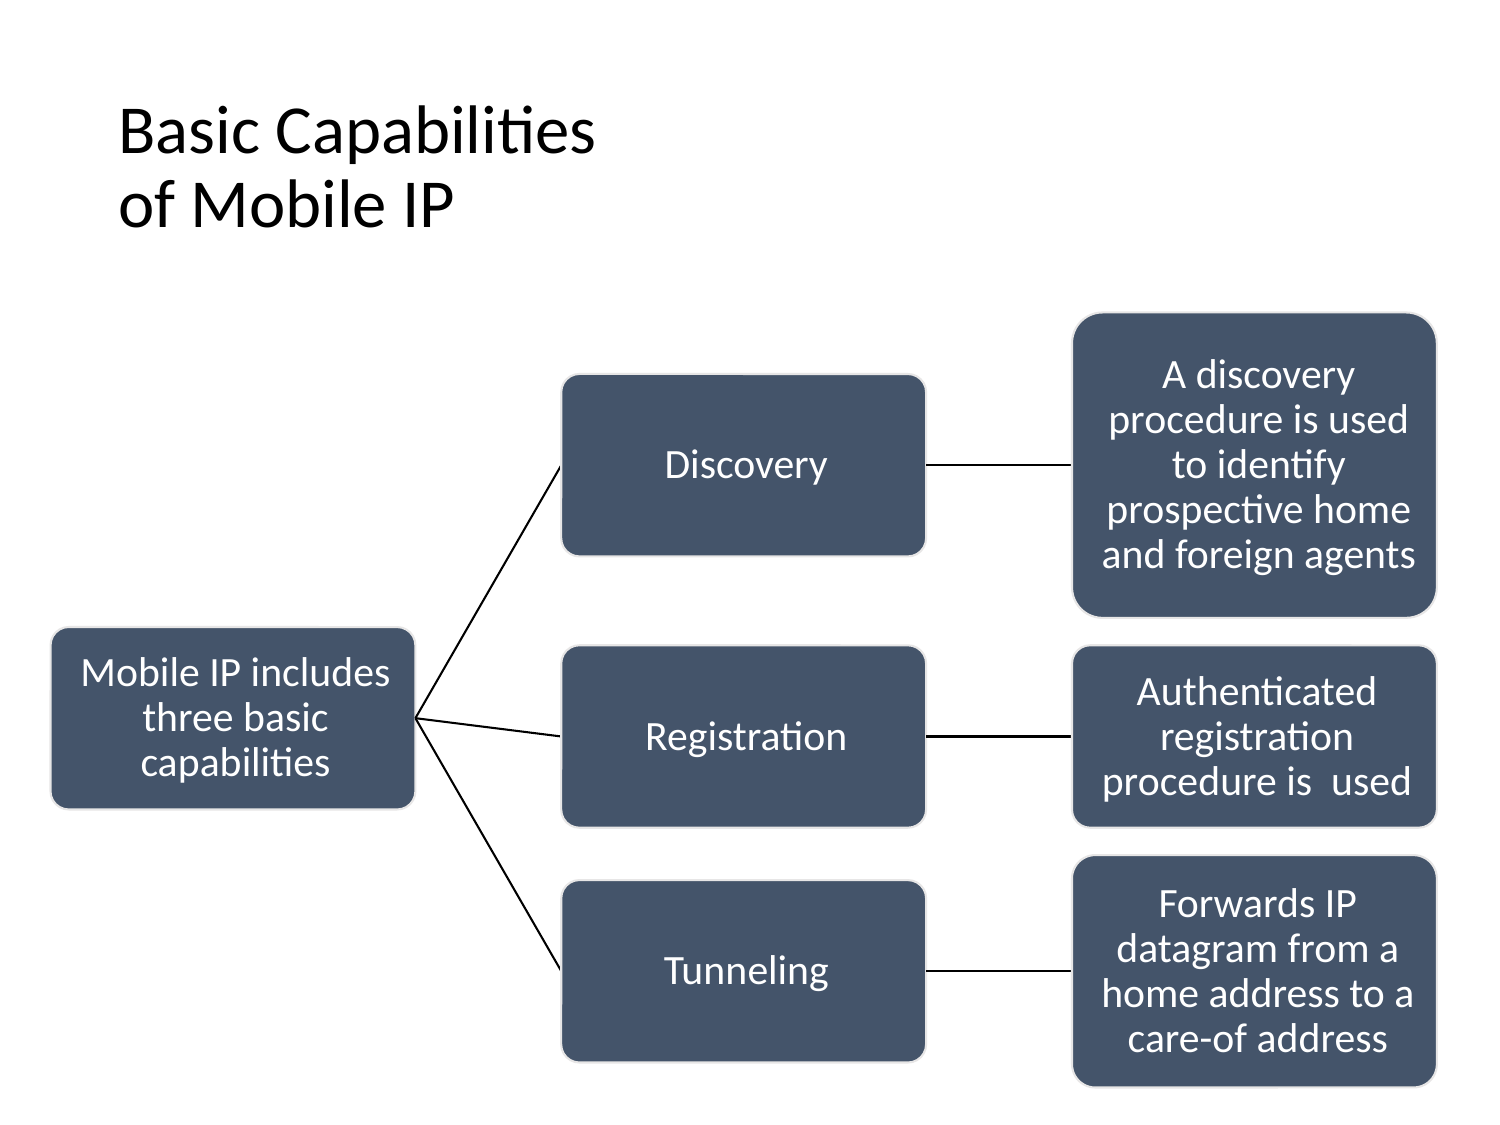

# Basic Capabilities of Mobile IP
Mobile IP includes three basic capabilities

Discovery

A discovery procedure is used to identify prospective home and foreign agents

Registration

Authenticated registration procedure is  used

Tunneling

Forwards IP datagram from a home address to a care-of address